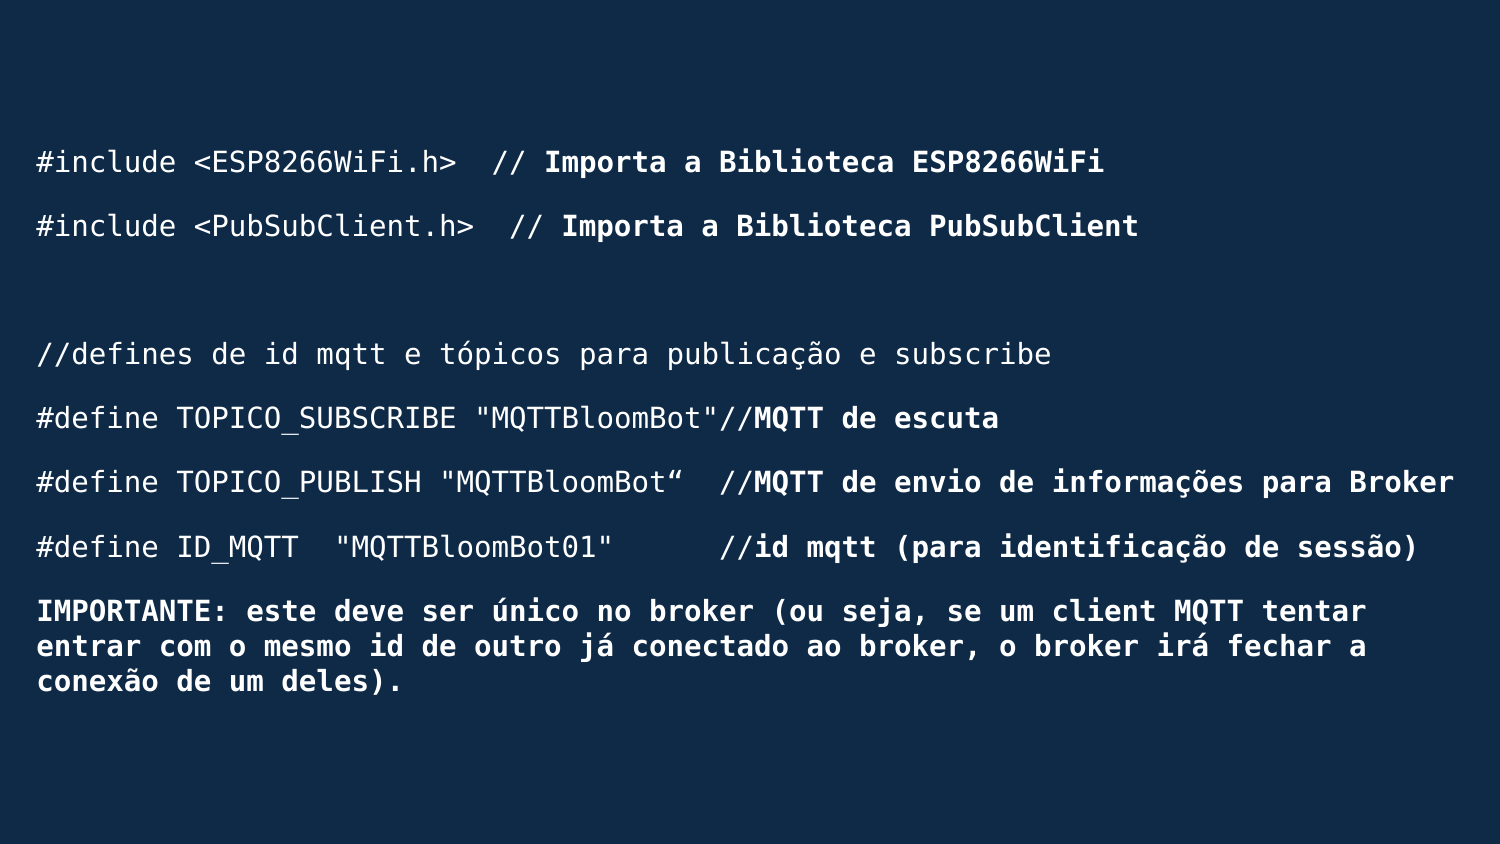

#include <ESP8266WiFi.h>  // Importa a Biblioteca ESP8266WiFi
#include <PubSubClient.h>  // Importa a Biblioteca PubSubClient

//defines de id mqtt e tópicos para publicação e subscribe
#define TOPICO_SUBSCRIBE "MQTTBloomBot"//MQTT de escuta
#define TOPICO_PUBLISH "MQTTBloomBot“  //MQTT de envio de informações para Broker
#define ID_MQTT  "MQTTBloomBot01"      //id mqtt (para identificação de sessão)
IMPORTANTE: este deve ser único no broker (ou seja, se um client MQTT tentar entrar com o mesmo id de outro já conectado ao broker, o broker irá fechar a conexão de um deles).